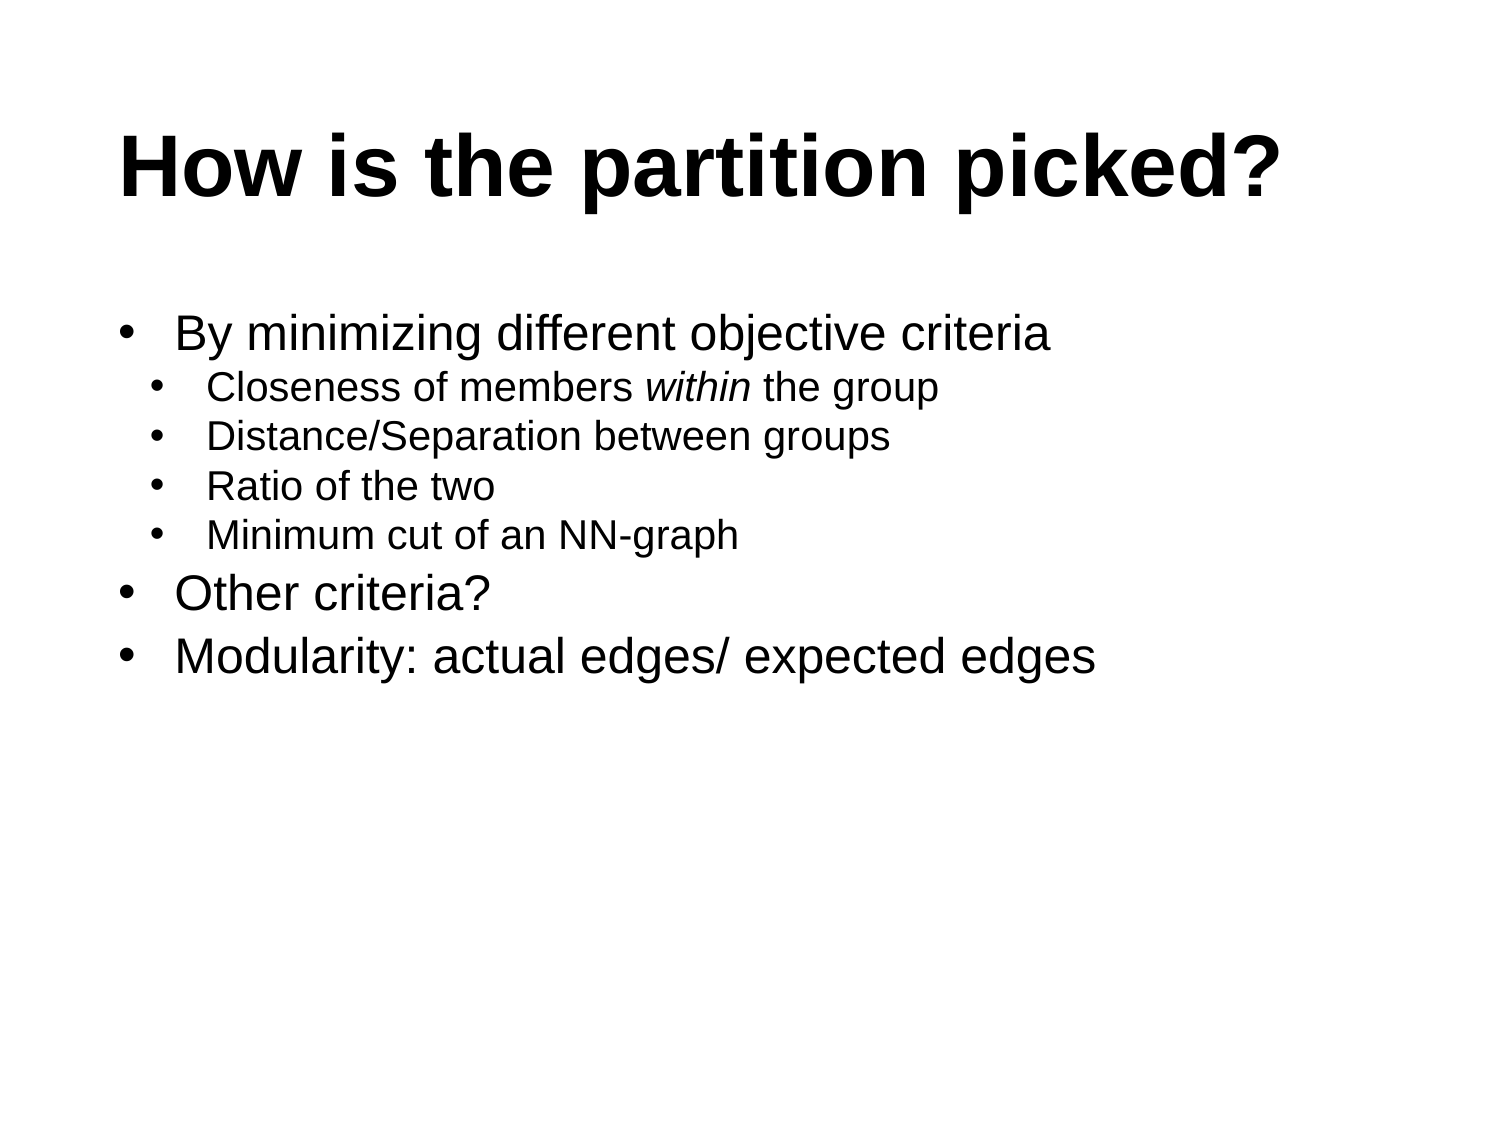

# How is the partition picked?
By minimizing different objective criteria
Closeness of members within the group
Distance/Separation between groups
Ratio of the two
Minimum cut of an NN-graph
Other criteria?
Modularity: actual edges/ expected edges